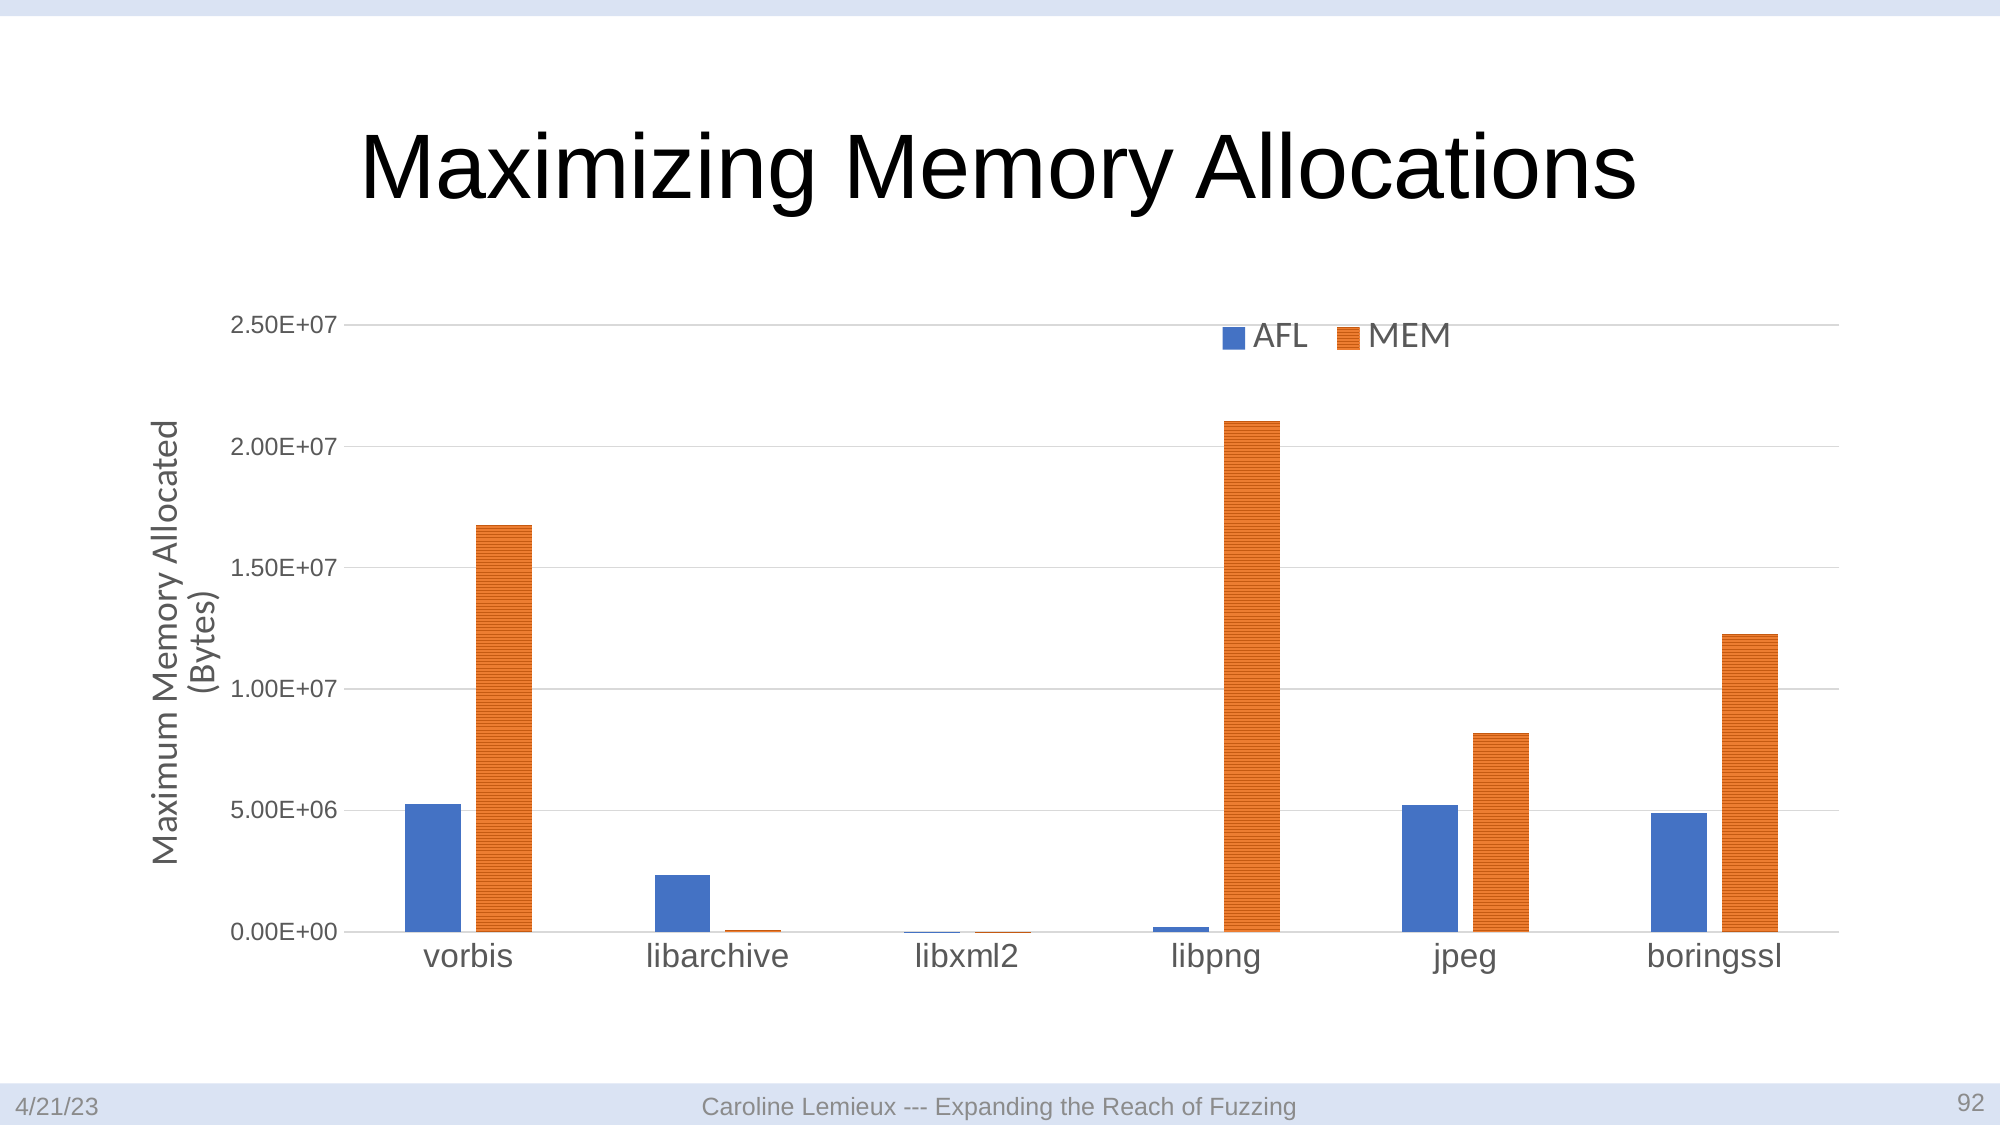

# Maximizing Memory Allocations

### Chart

| Category | AFL | MEM |
|---|---|---|
| vorbis | 5281113.5 | 16777215.0 |
| libarchive | 2337450.667 | 82451.33333 |
| libxml2 | 208.0 | 208.0 |
| libpng | 176663.6667 | 21048203.0 |
| jpeg | 5224840.0 | 8183342.667 |
| boringssl | 4878286.0 | 12265365.0 |
92
4/21/23
Caroline Lemieux --- Expanding the Reach of Fuzzing